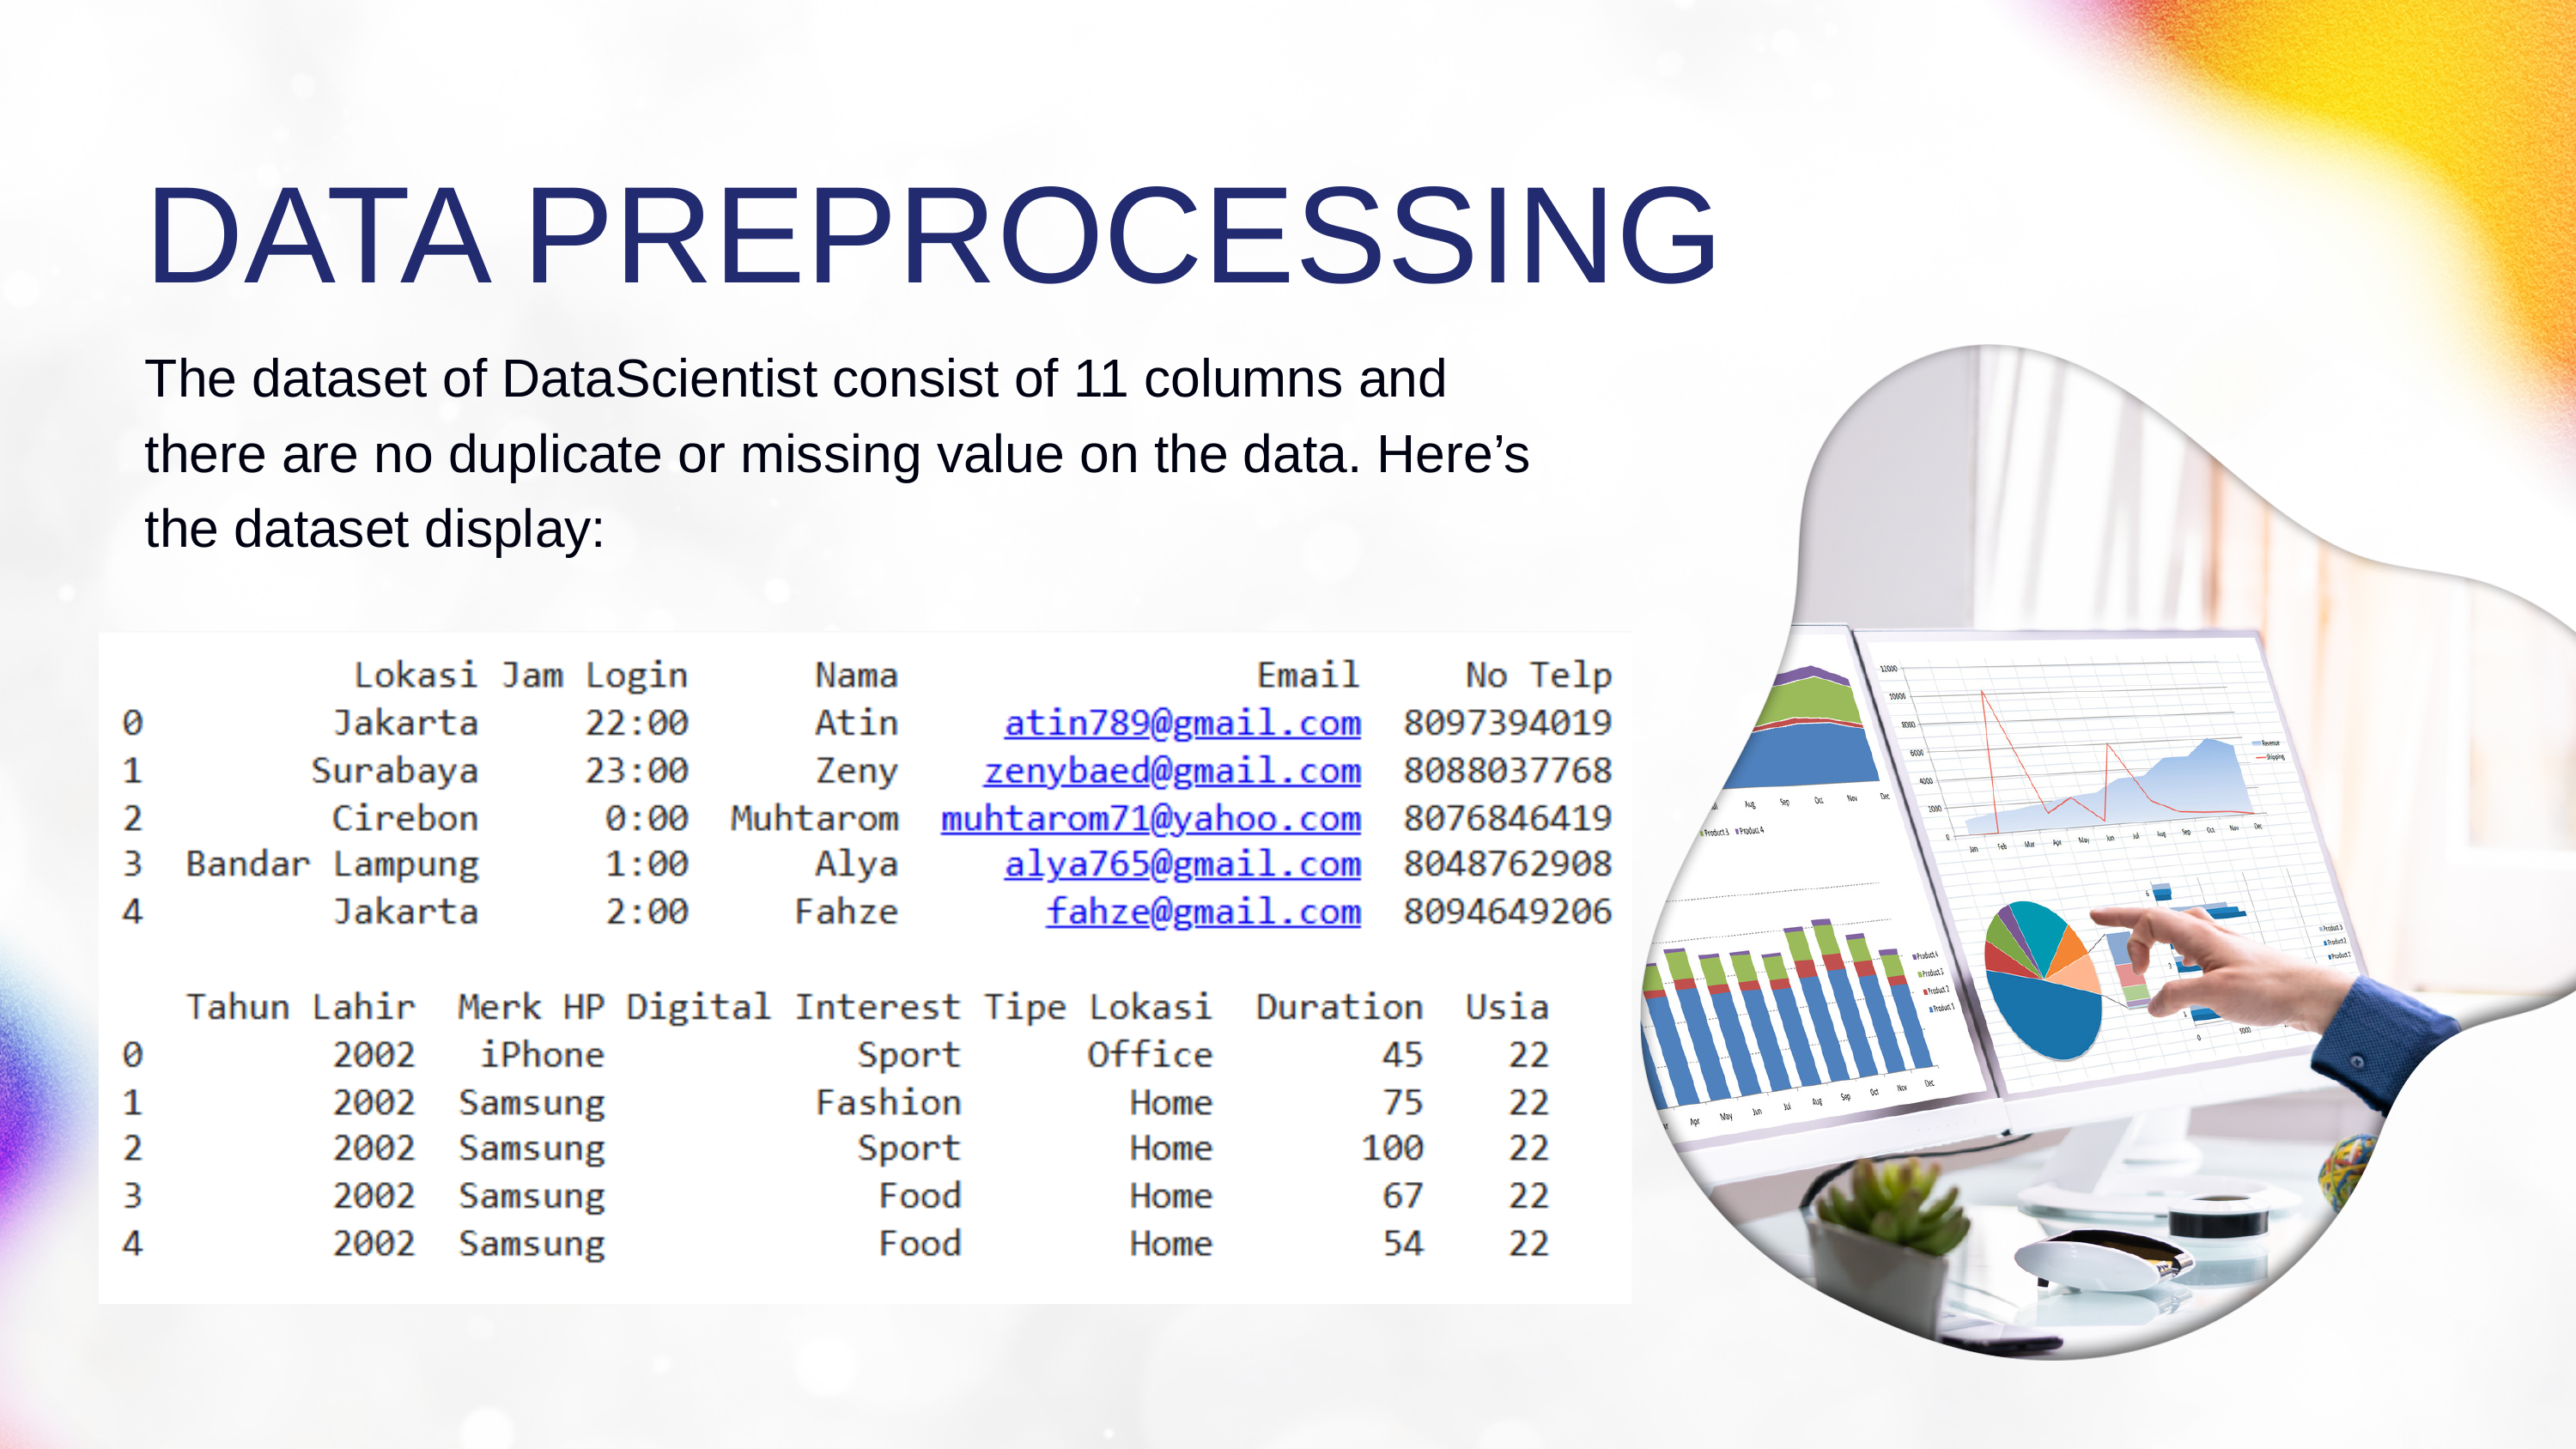

DATA PREPROCESSING
The dataset of DataScientist consist of 11 columns and there are no duplicate or missing value on the data. Here’s the dataset display: